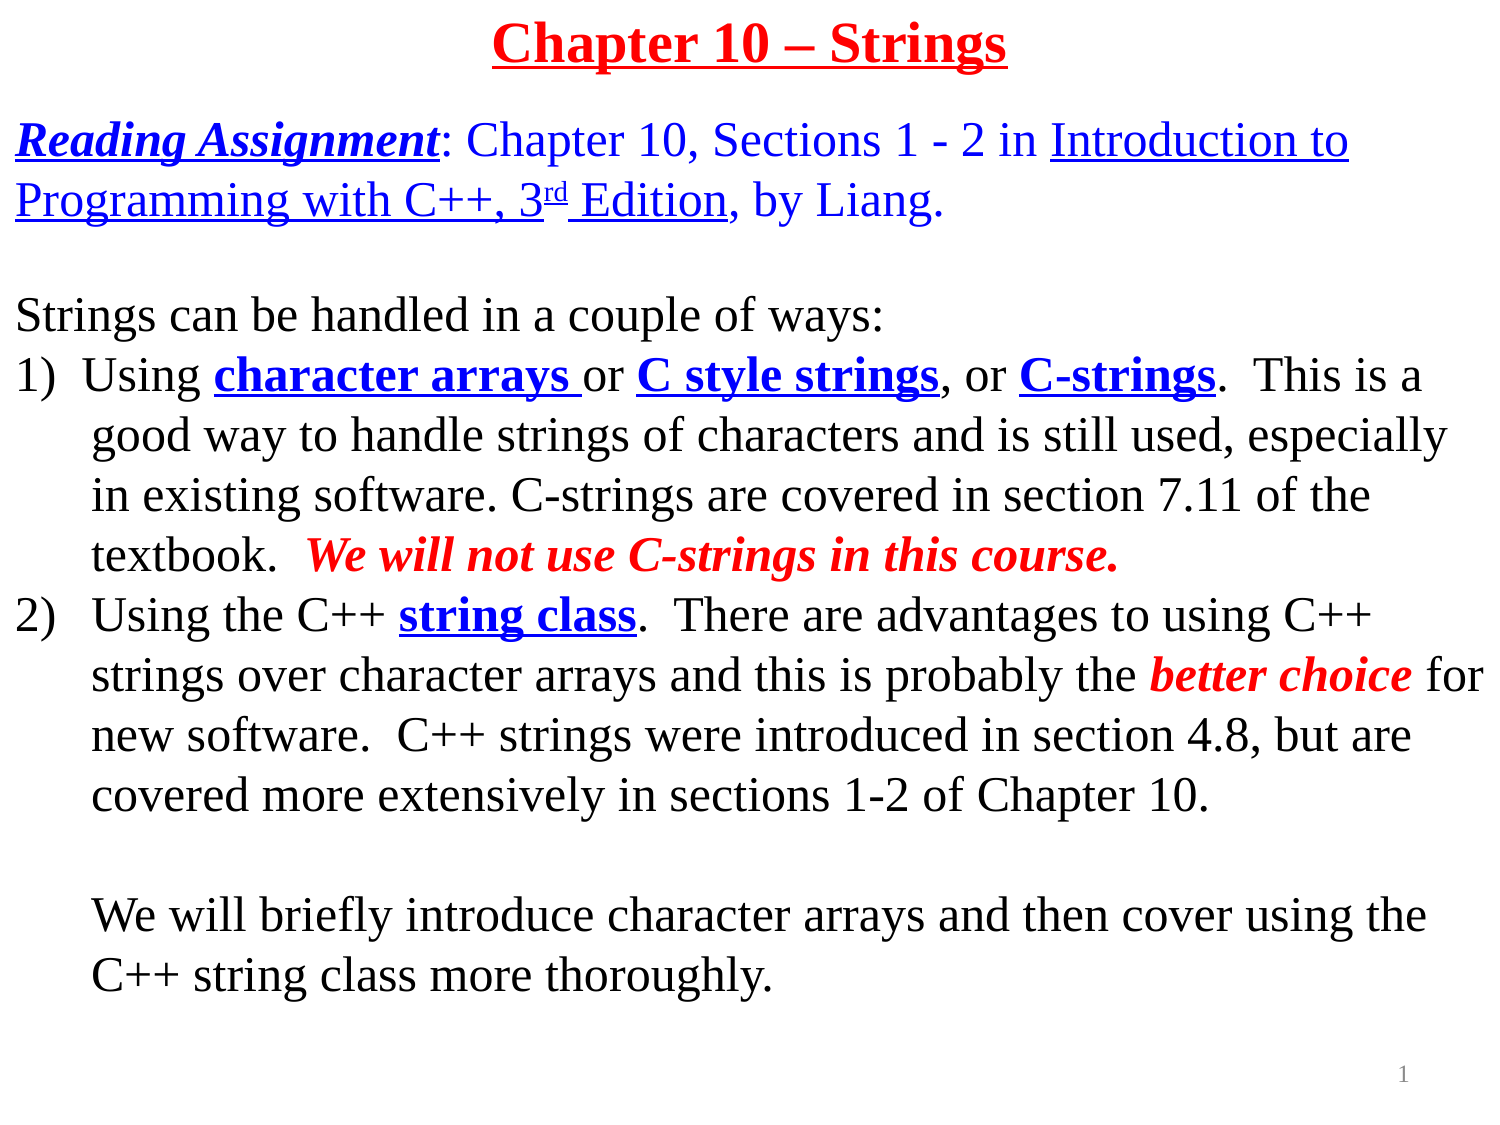

Chapter 10 – Strings
Reading Assignment: Chapter 10, Sections 1 - 2 in Introduction to Programming with C++, 3rd Edition, by Liang.
Strings can be handled in a couple of ways:
1)  Using character arrays or C style strings, or C-strings.  This is a good way to handle strings of characters and is still used, especially in existing software. C-strings are covered in section 7.11 of the textbook.  We will not use C-strings in this course.
2)	Using the C++ string class.  There are advantages to using C++ strings over character arrays and this is probably the better choice for new software.  C++ strings were introduced in section 4.8, but are covered more extensively in sections 1-2 of Chapter 10.

	We will briefly introduce character arrays and then cover using the C++ string class more thoroughly.
1